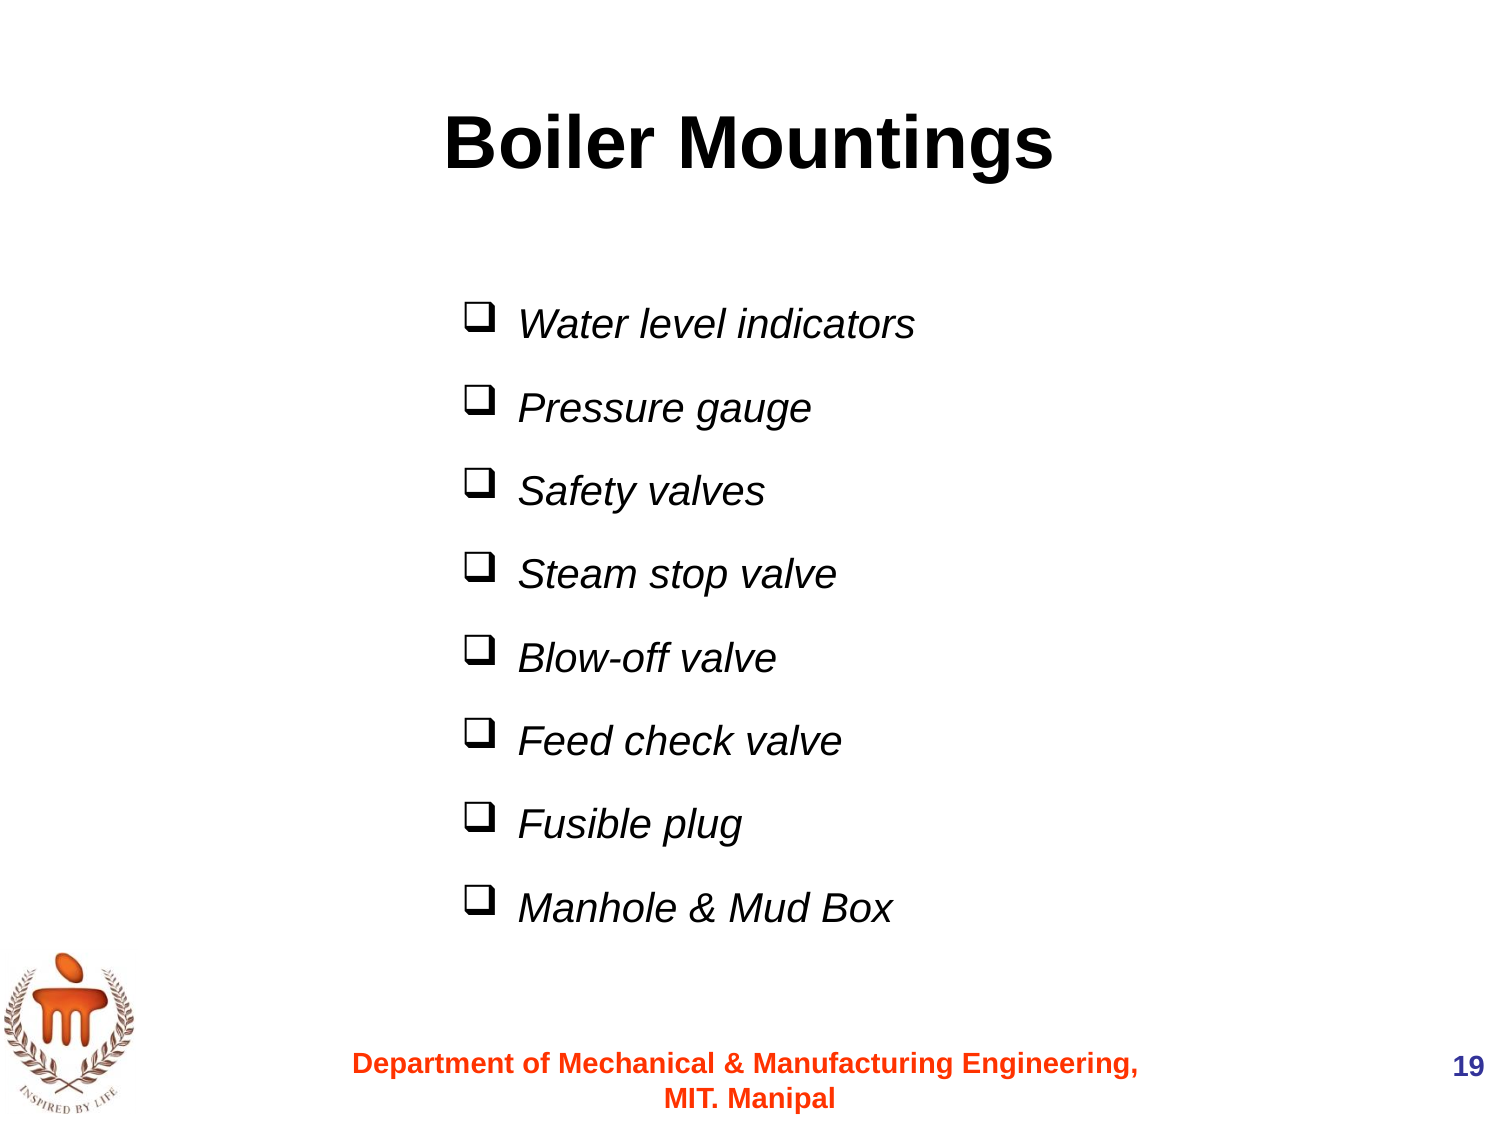

# Boiler Mountings
Water level indicators
Pressure gauge
Safety valves
Steam stop valve
Blow-off valve
Feed check valve
Fusible plug
Manhole & Mud Box

19